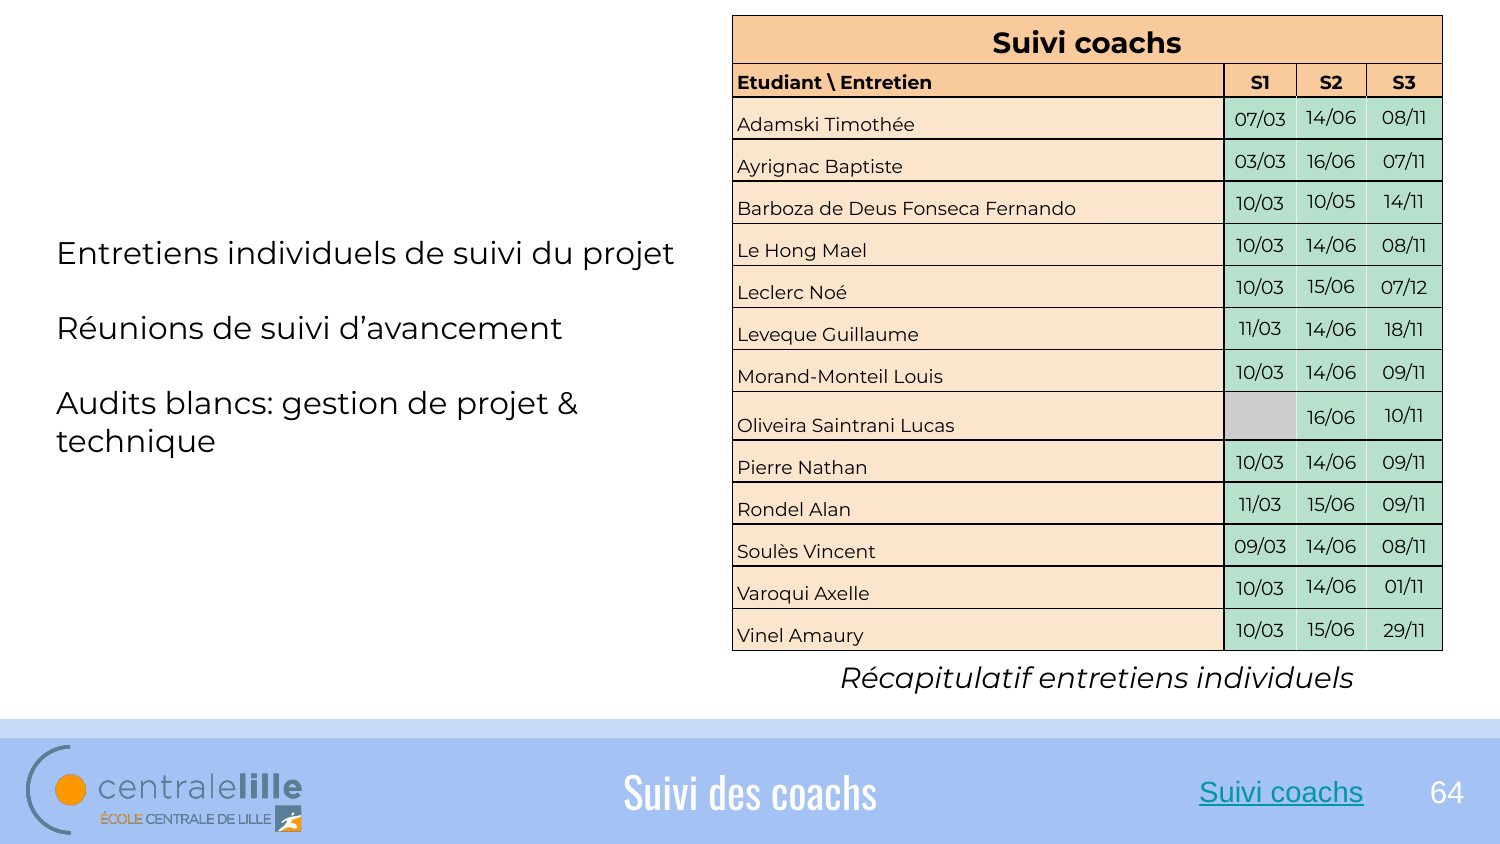

| Suivi coachs |  |  |  |
| --- | --- | --- | --- |
| Etudiant \ Entretien | S1 | S2 | S3 |
| Adamski Timothée | 07/03 | 14/06 | 08/11 |
| Ayrignac Baptiste | 03/03 | 16/06 | 07/11 |
| Barboza de Deus Fonseca Fernando | 10/03 | 10/05 | 14/11 |
| Le Hong Mael | 10/03 | 14/06 | 08/11 |
| Leclerc Noé | 10/03 | 15/06 | 07/12 |
| Leveque Guillaume | 11/03 | 14/06 | 18/11 |
| Morand-Monteil Louis | 10/03 | 14/06 | 09/11 |
| Oliveira Saintrani Lucas |  | 16/06 | 10/11 |
| Pierre Nathan | 10/03 | 14/06 | 09/11 |
| Rondel Alan | 11/03 | 15/06 | 09/11 |
| Soulès Vincent | 09/03 | 14/06 | 08/11 |
| Varoqui Axelle | 10/03 | 14/06 | 01/11 |
| Vinel Amaury | 10/03 | 15/06 | 29/11 |
Entretiens individuels de suivi du projet

Réunions de suivi d’avancement

Audits blancs: gestion de projet & technique
Récapitulatif entretiens individuels
Suivi des coachs
Suivi coachs
64